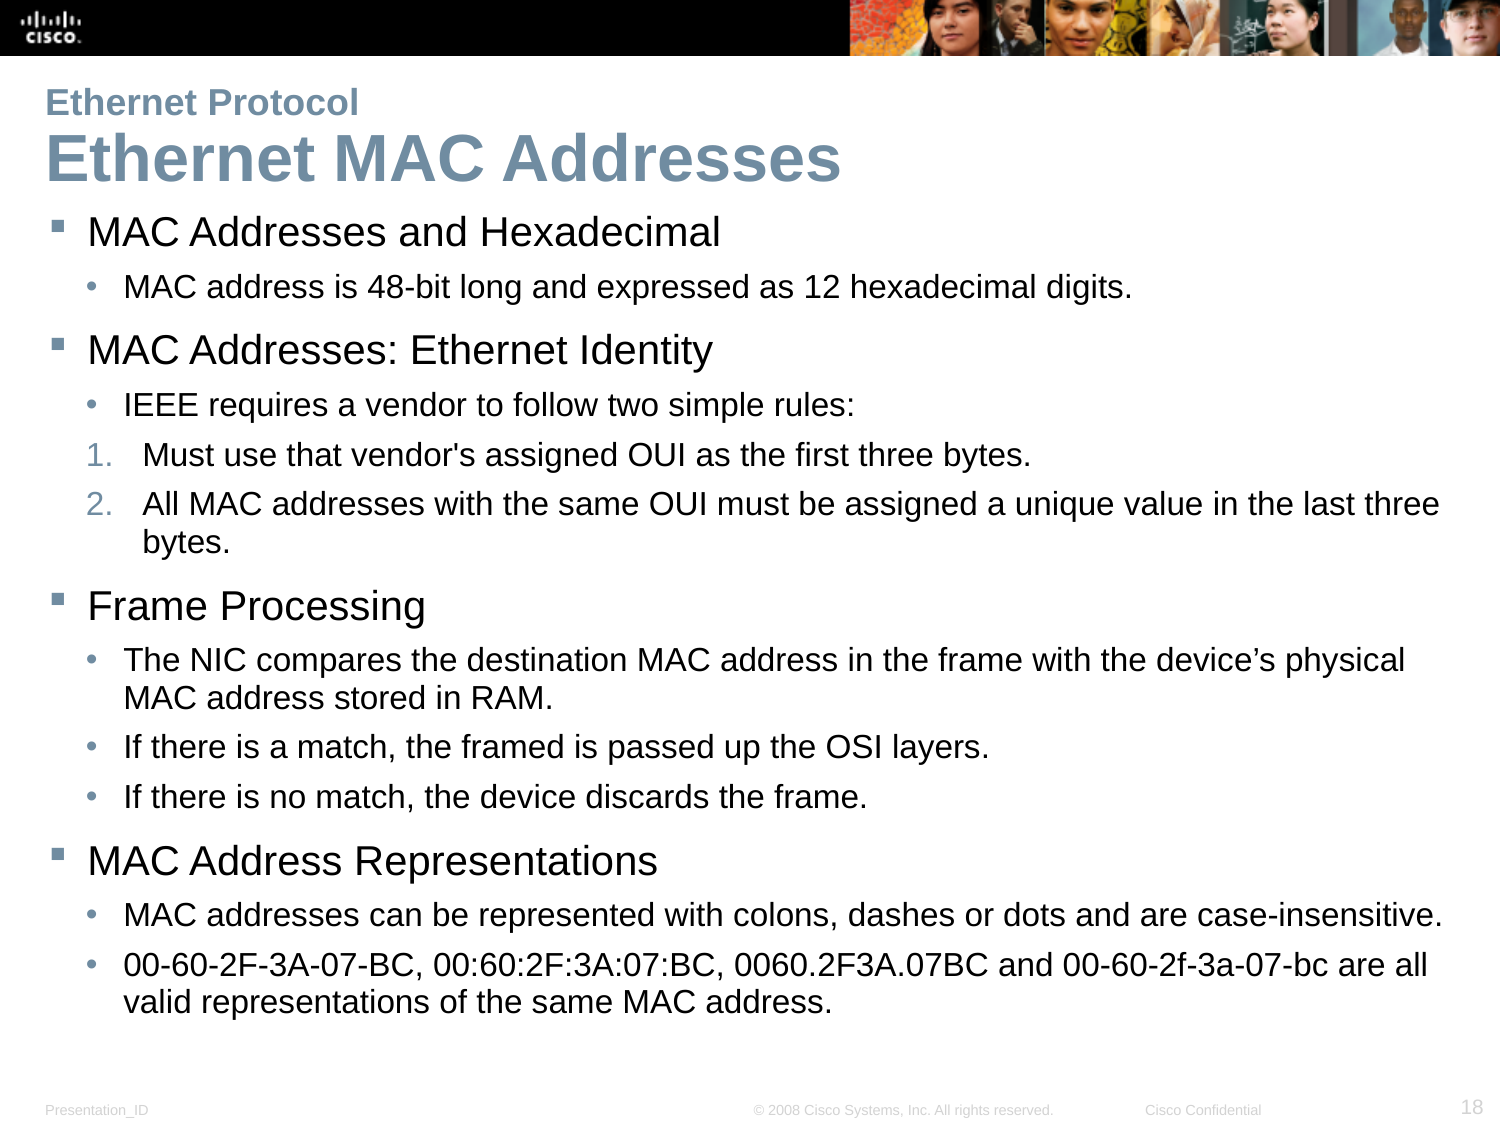

# Ethernet Protocol Ethernet MAC Addresses
MAC Addresses and Hexadecimal
MAC address is 48-bit long and expressed as 12 hexadecimal digits.
MAC Addresses: Ethernet Identity
IEEE requires a vendor to follow two simple rules:
Must use that vendor's assigned OUI as the first three bytes.
All MAC addresses with the same OUI must be assigned a unique value in the last three bytes.
Frame Processing
The NIC compares the destination MAC address in the frame with the device’s physical MAC address stored in RAM.
If there is a match, the framed is passed up the OSI layers.
If there is no match, the device discards the frame.
MAC Address Representations
MAC addresses can be represented with colons, dashes or dots and are case-insensitive.
00-60-2F-3A-07-BC, 00:60:2F:3A:07:BC, 0060.2F3A.07BC and 00-60-2f-3a-07-bc are all valid representations of the same MAC address.